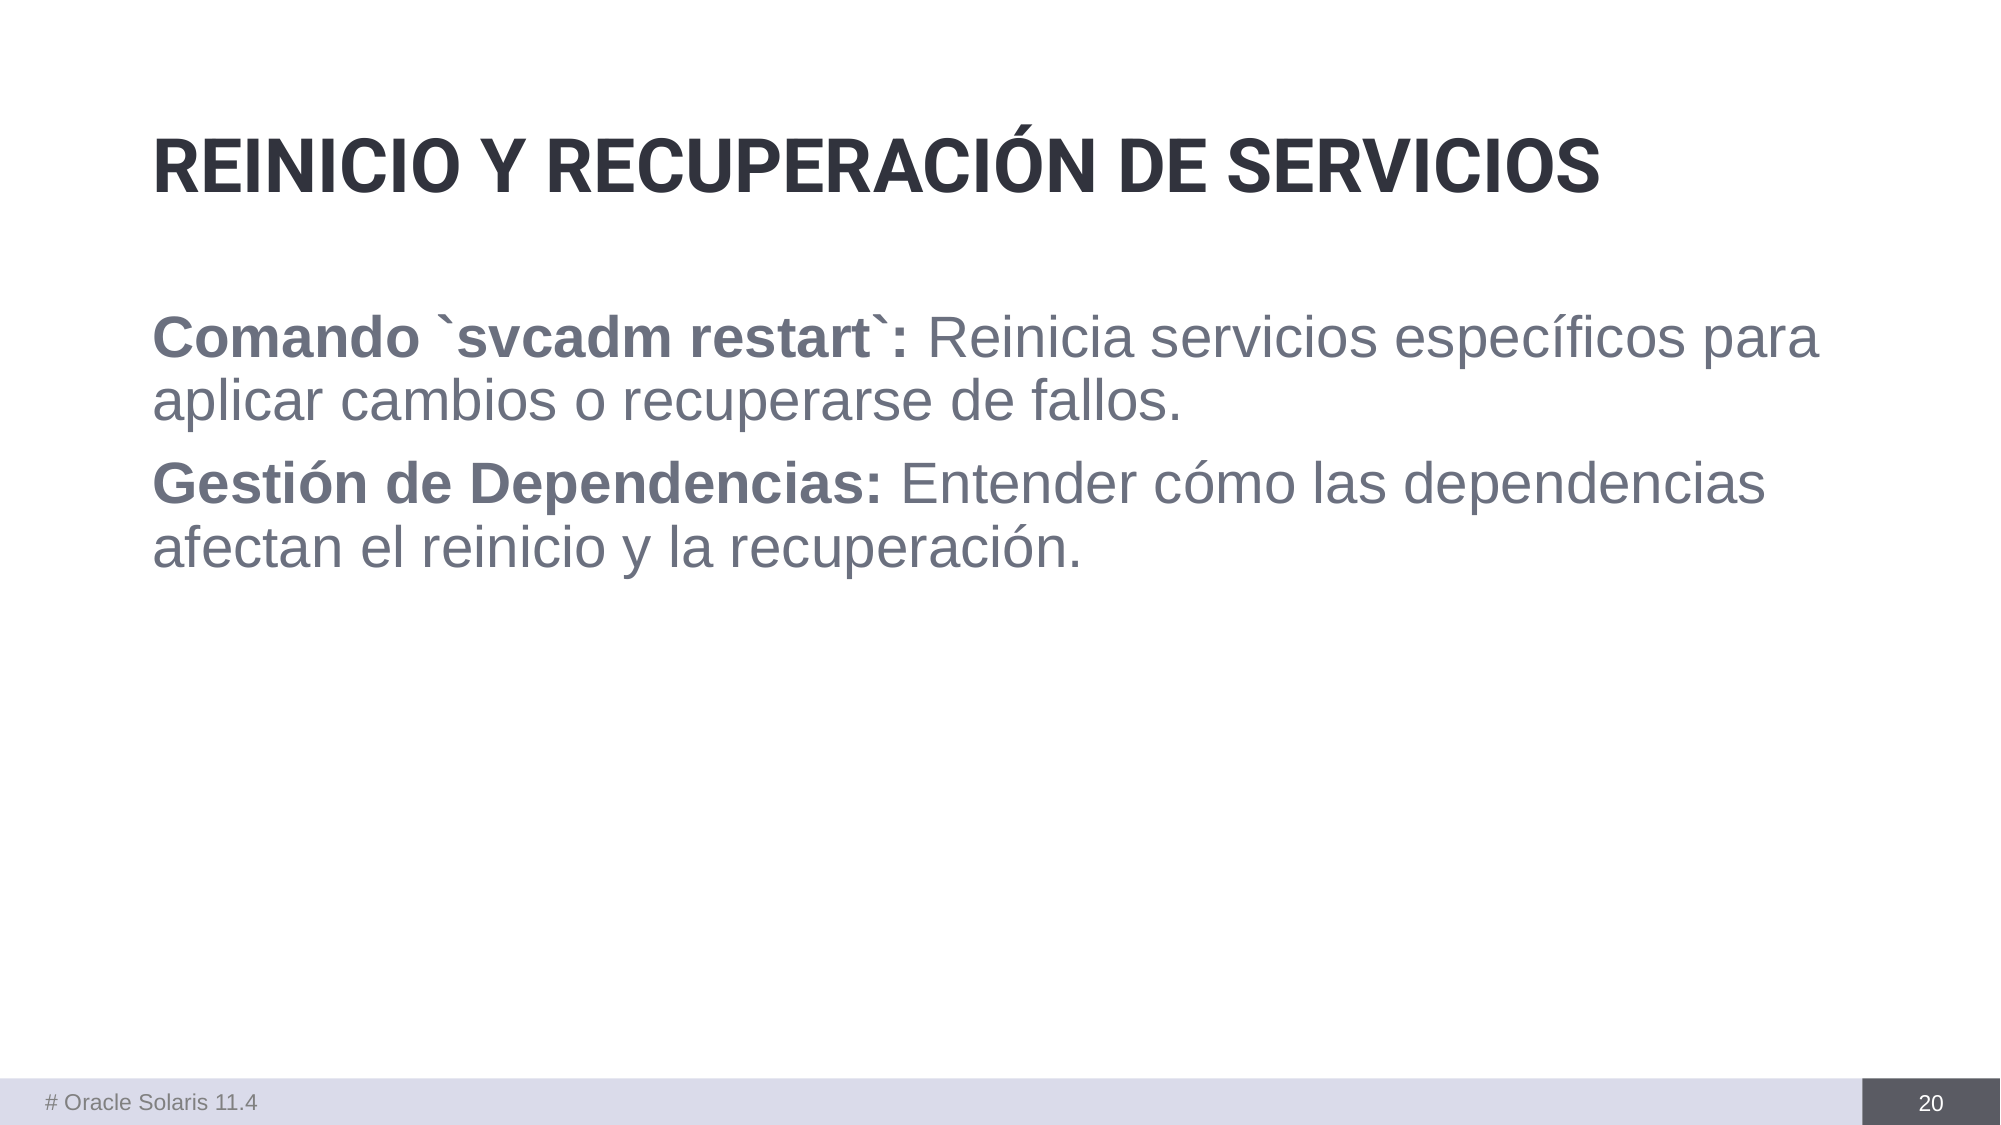

# REINICIO Y RECUPERACIÓN DE SERVICIOS
Comando `svcadm restart`: Reinicia servicios específicos para aplicar cambios o recuperarse de fallos.
Gestión de Dependencias: Entender cómo las dependencias afectan el reinicio y la recuperación.
# Oracle Solaris 11.4
20